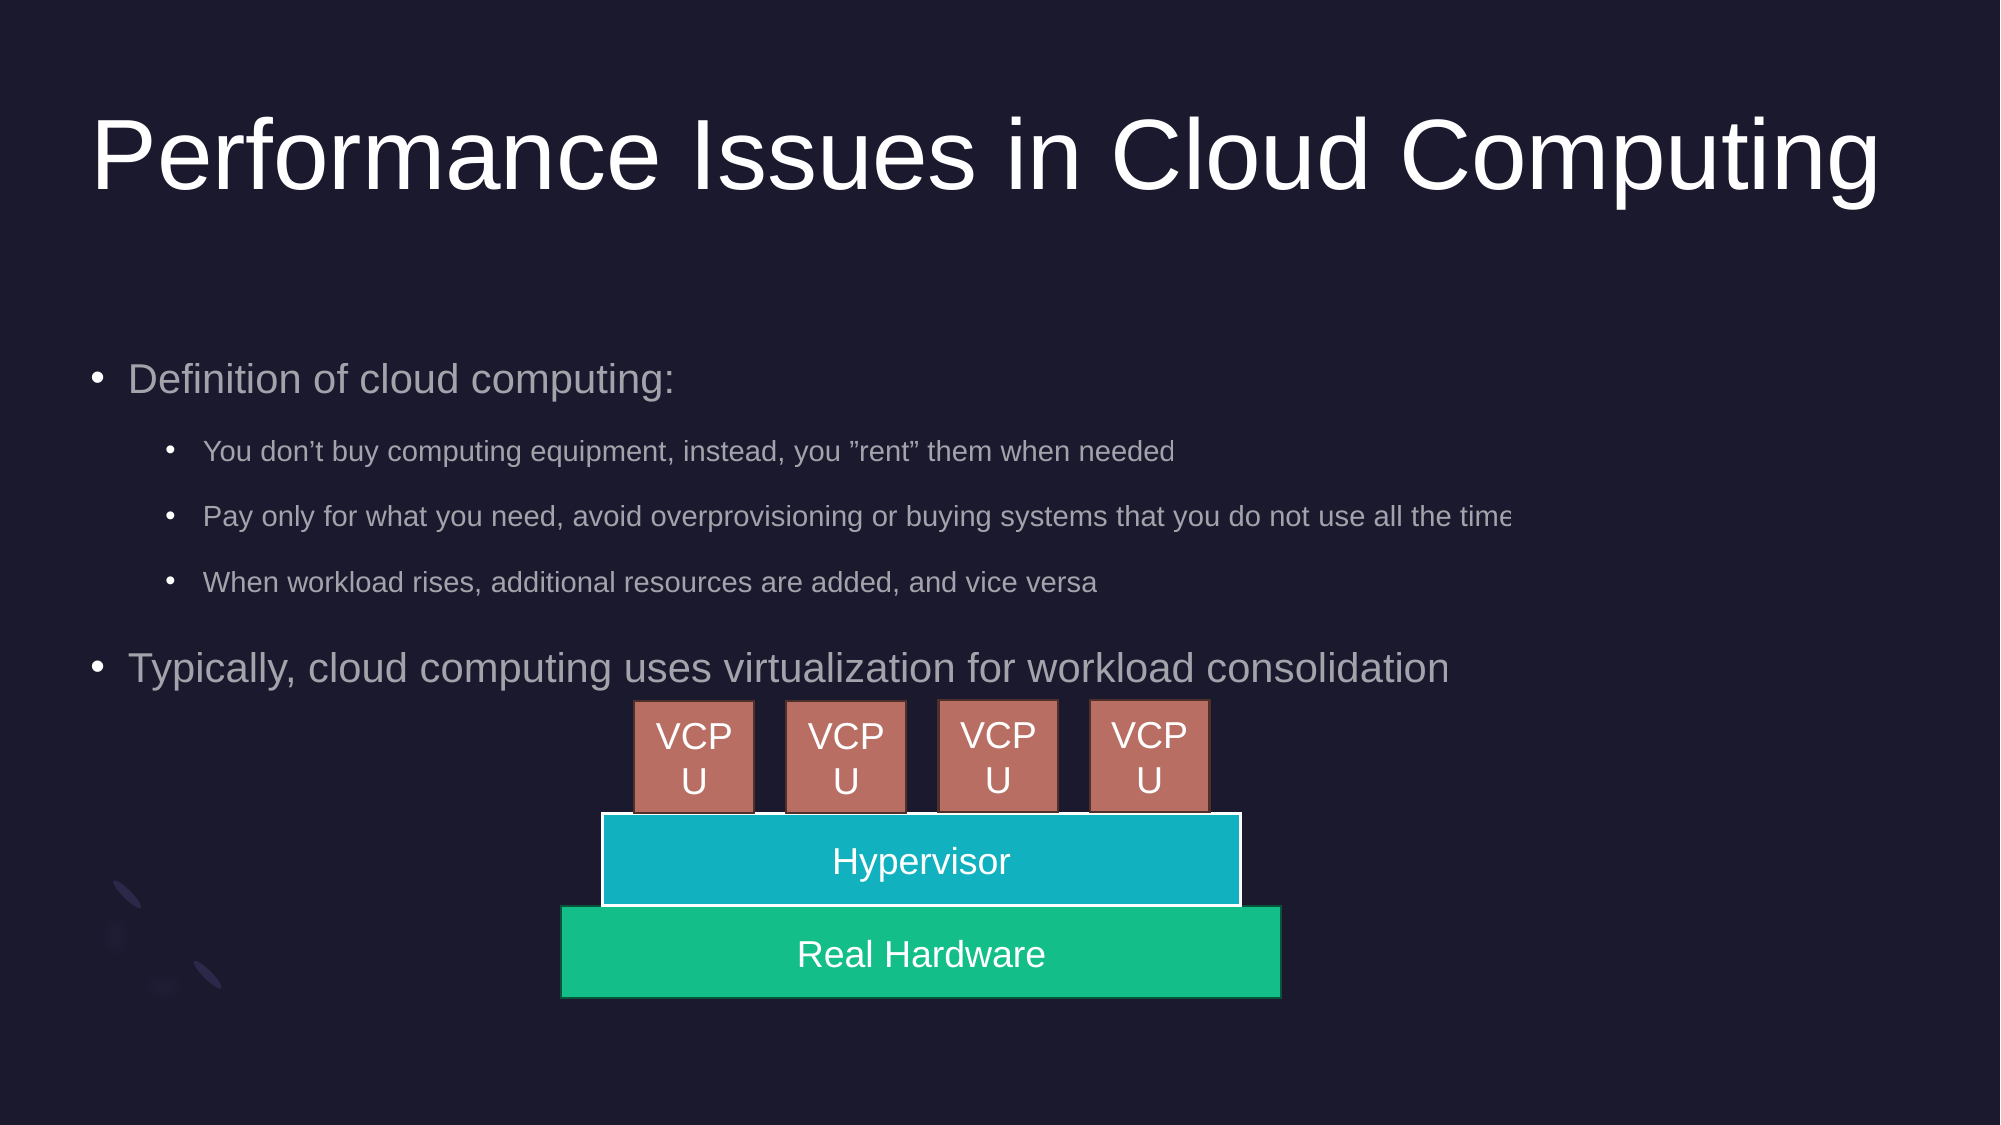

# Performance Issues in Cloud Computing
Definition of cloud computing:
You don’t buy computing equipment, instead, you ”rent” them when needed
Pay only for what you need, avoid overprovisioning or buying systems that you do not use all the time
When workload rises, additional resources are added, and vice versa
Typically, cloud computing uses virtualization for workload consolidation

VCPU
VCPU
VCPU
VCPU
Hypervisor
Real Hardware